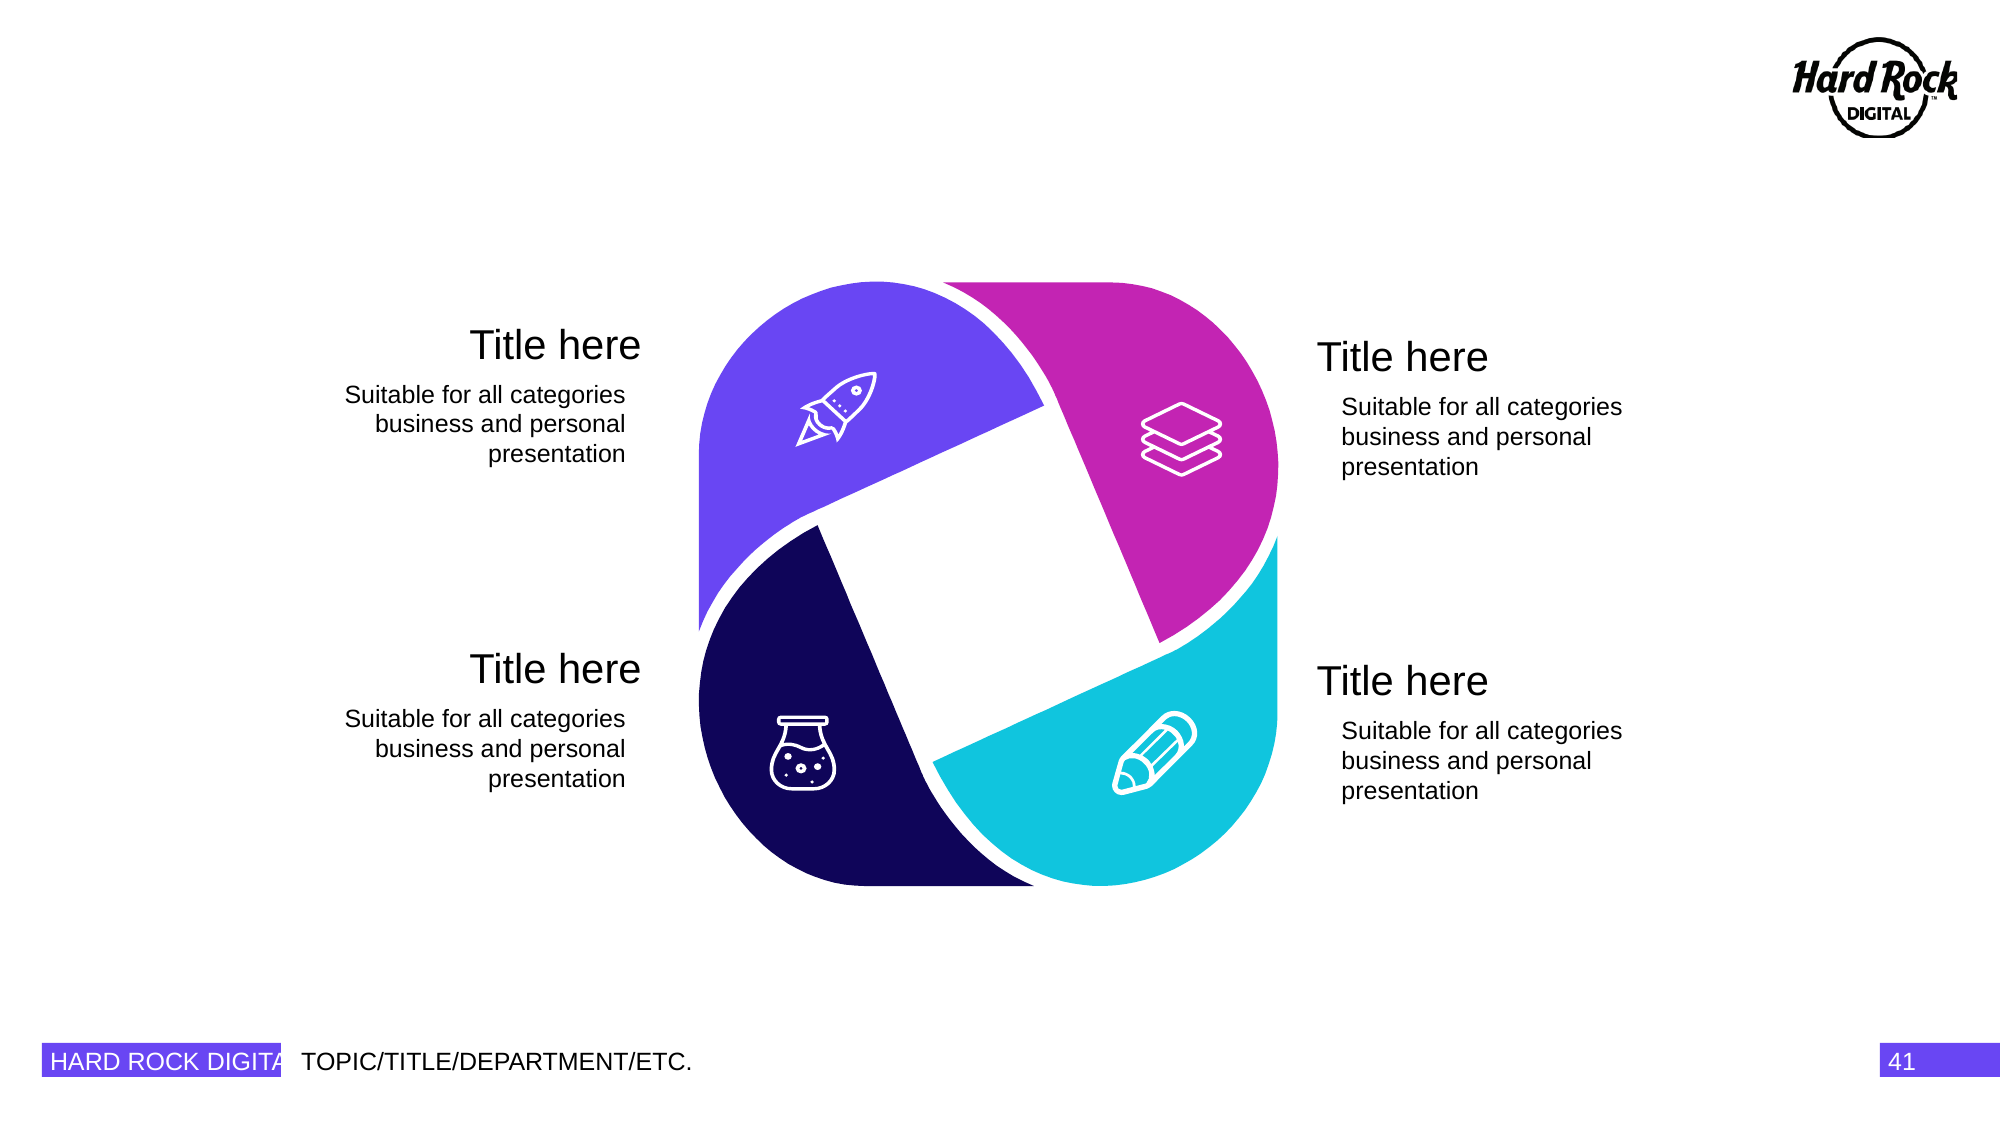

#

Title here
Suitable for all categories business and personal presentation
Title here
Suitable for all categories business and personal presentation

Title here
Suitable for all categories business and personal presentation
Title here
Suitable for all categories business and personal presentation

HARD ROCK DIGITAL
41